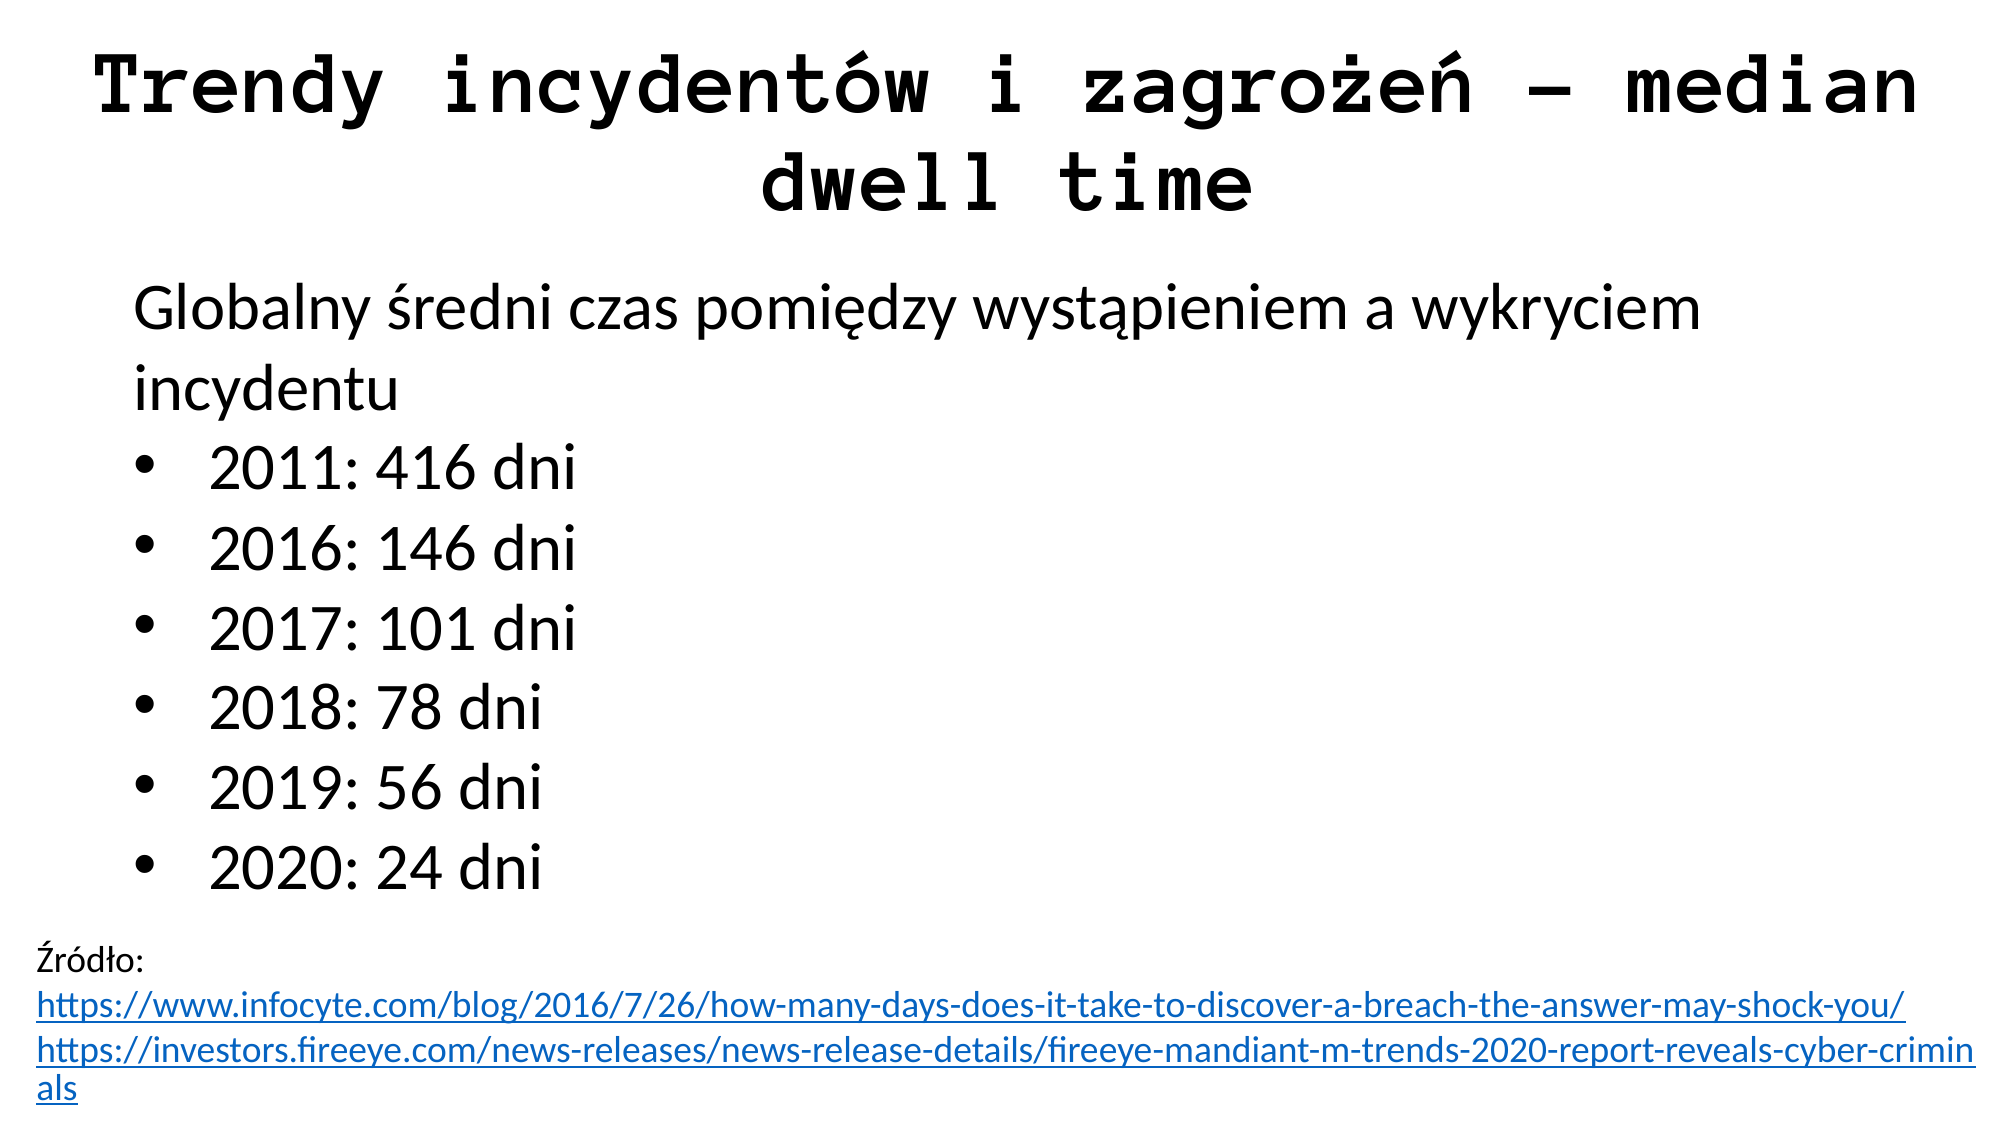

# Trendy incydentów i zagrożeń - median dwell time
Globalny średni czas pomiędzy wystąpieniem a wykryciem incydentu
2011: 416 dni
2016: 146 dni
2017: 101 dni
2018: 78 dni
2019: 56 dni
2020: 24 dni
Źródło: https://www.infocyte.com/blog/2016/7/26/how-many-days-does-it-take-to-discover-a-breach-the-answer-may-shock-you/
https://investors.fireeye.com/news-releases/news-release-details/fireeye-mandiant-m-trends-2020-report-reveals-cyber-criminals